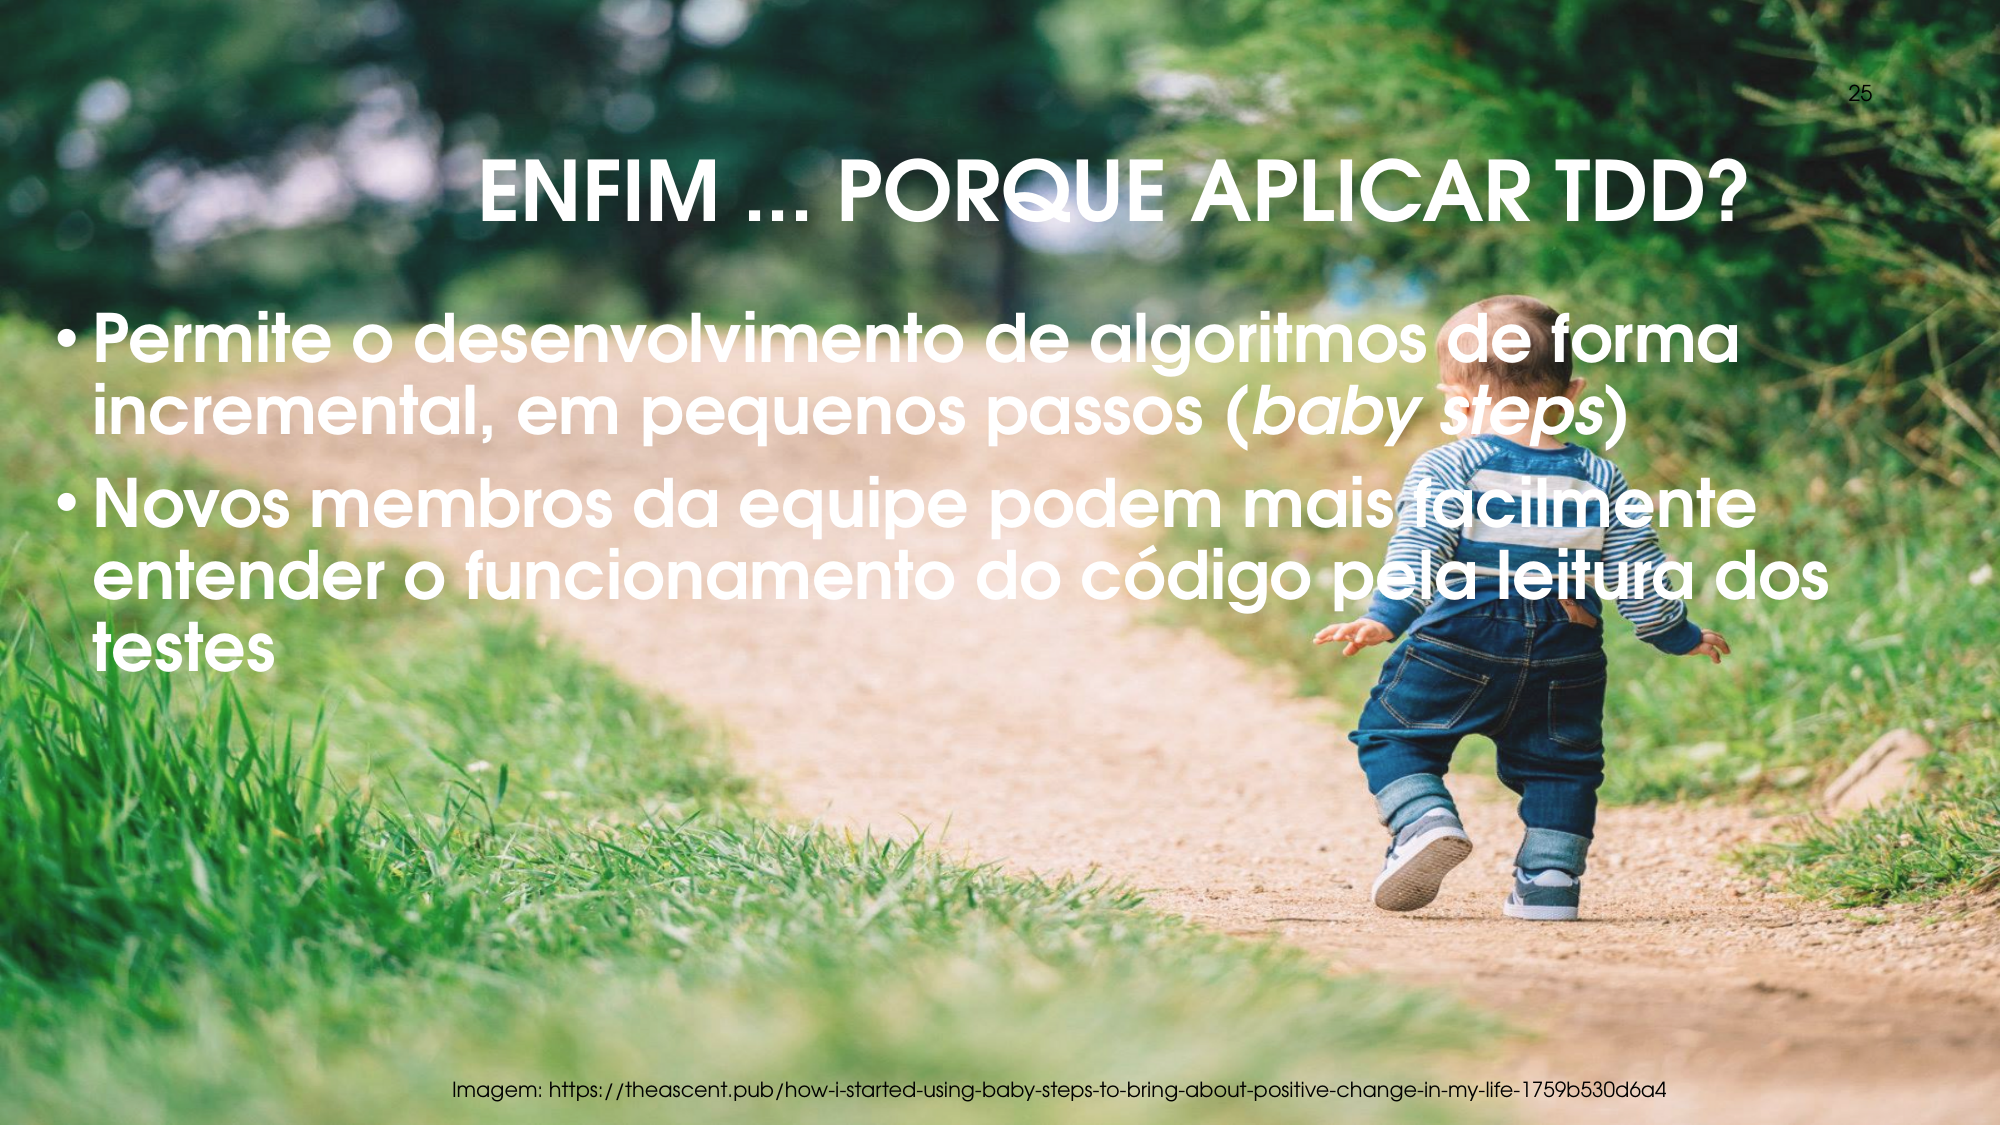

25
# Enfim ... Porque aplicar tdd?
Permite o desenvolvimento de algoritmos de forma incremental, em pequenos passos (baby steps)
Novos membros da equipe podem mais facilmente entender o funcionamento do código pela leitura dos testes
Imagem: https://theascent.pub/how-i-started-using-baby-steps-to-bring-about-positive-change-in-my-life-1759b530d6a4